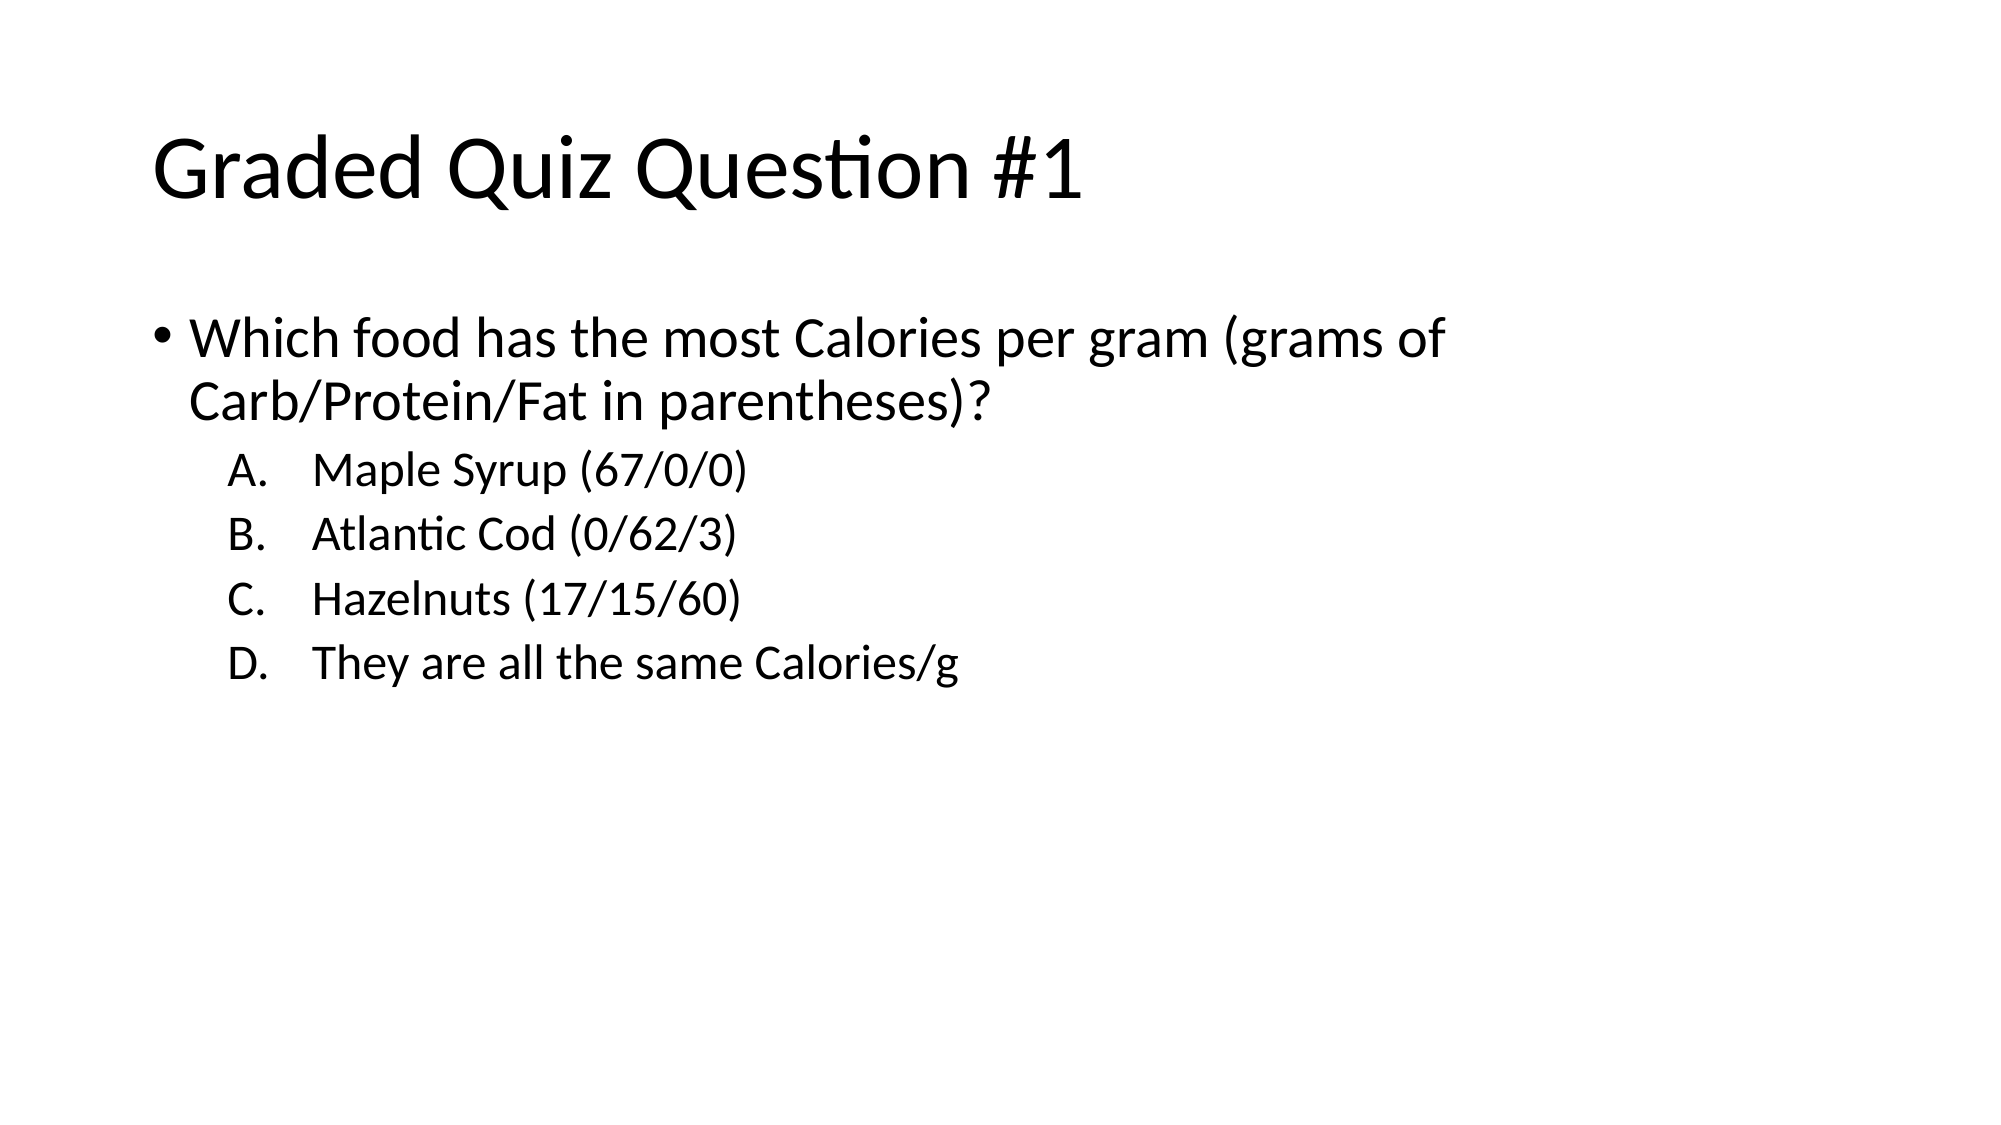

# Graded Quiz Question #1
Which food has the most Calories per gram (grams of Carb/Protein/Fat in parentheses)?
Maple Syrup (67/0/0)
Atlantic Cod (0/62/3)
Hazelnuts (17/15/60)
They are all the same Calories/g